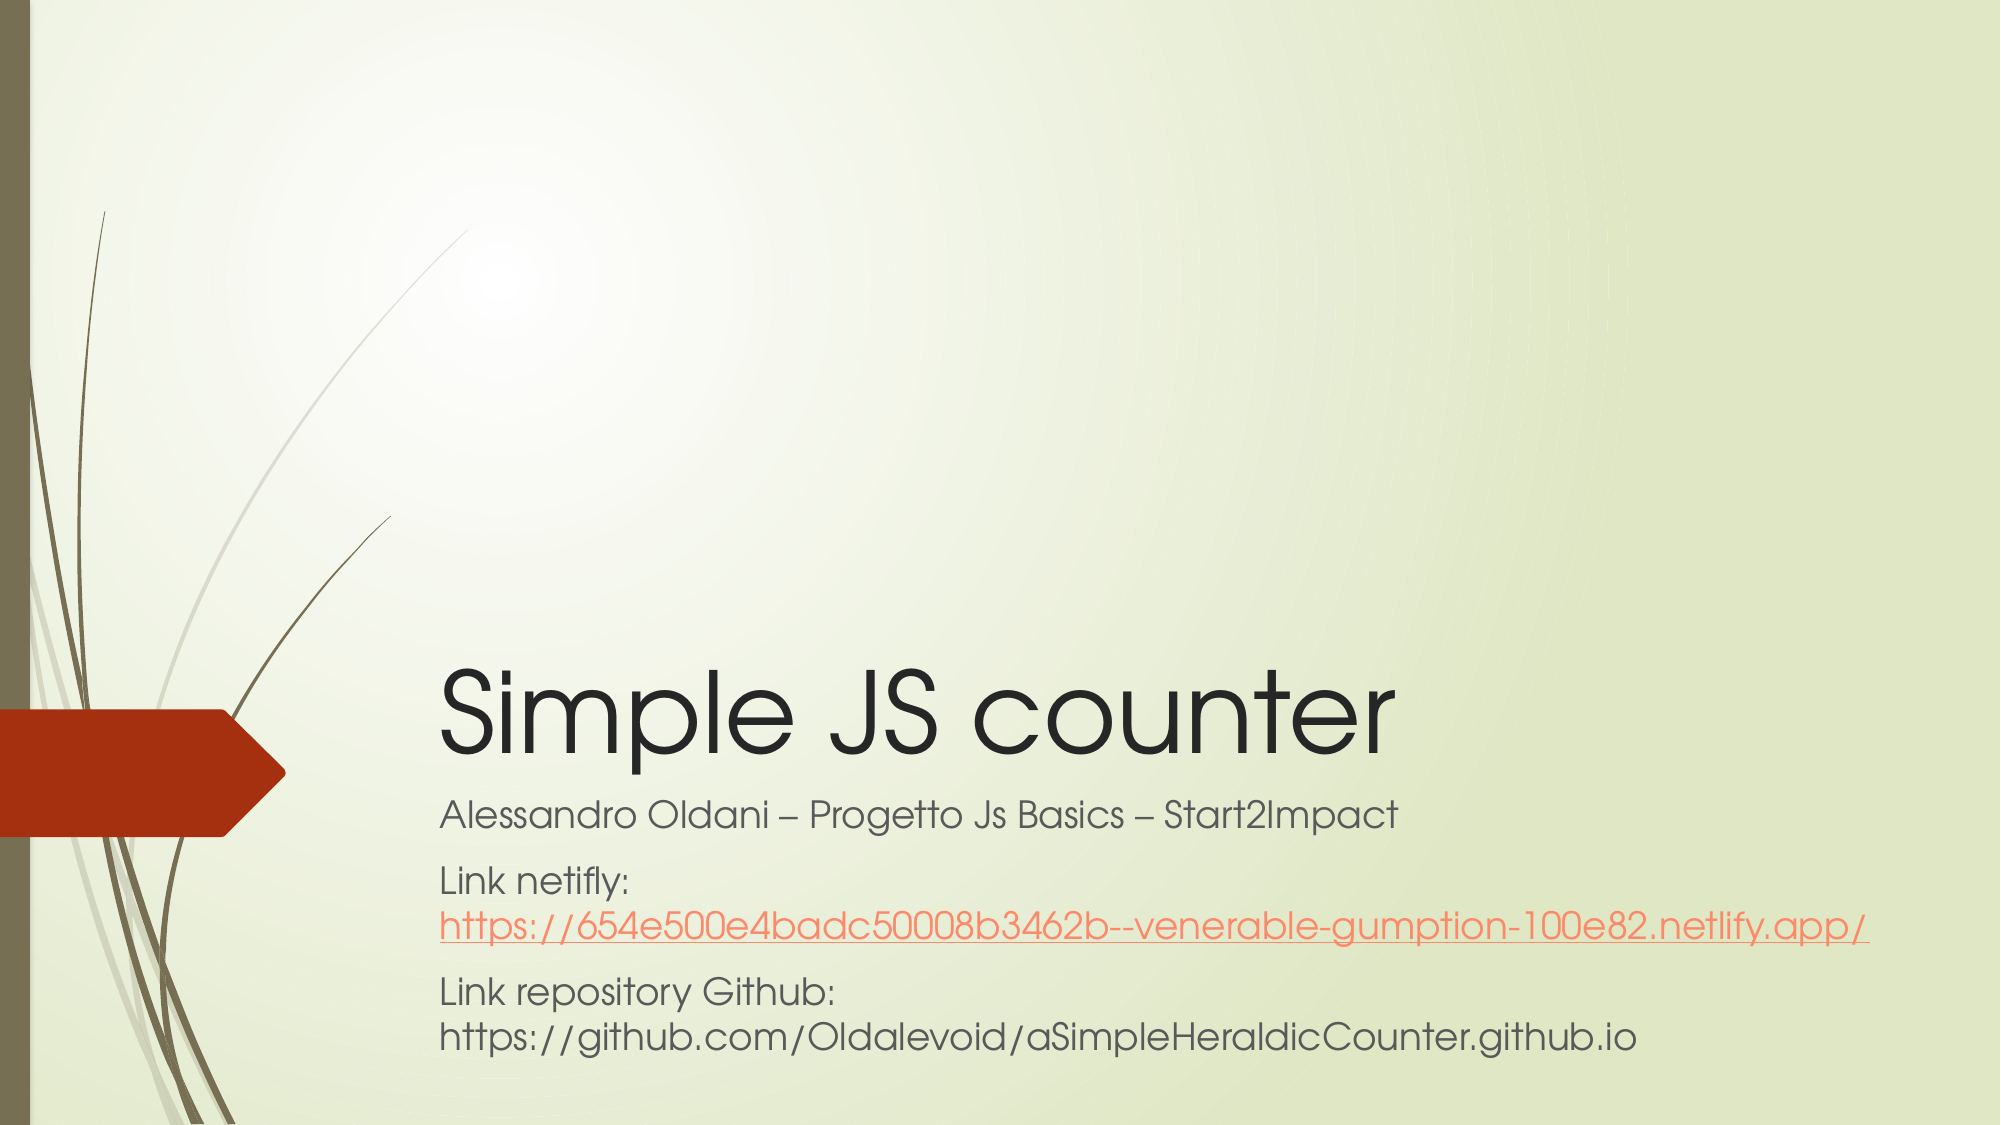

# Simple JS counter
Alessandro Oldani – Progetto Js Basics – Start2Impact
Link netifly: https://654e500e4badc50008b3462b--venerable-gumption-100e82.netlify.app/
Link repository Github: https://github.com/Oldalevoid/aSimpleHeraldicCounter.github.io